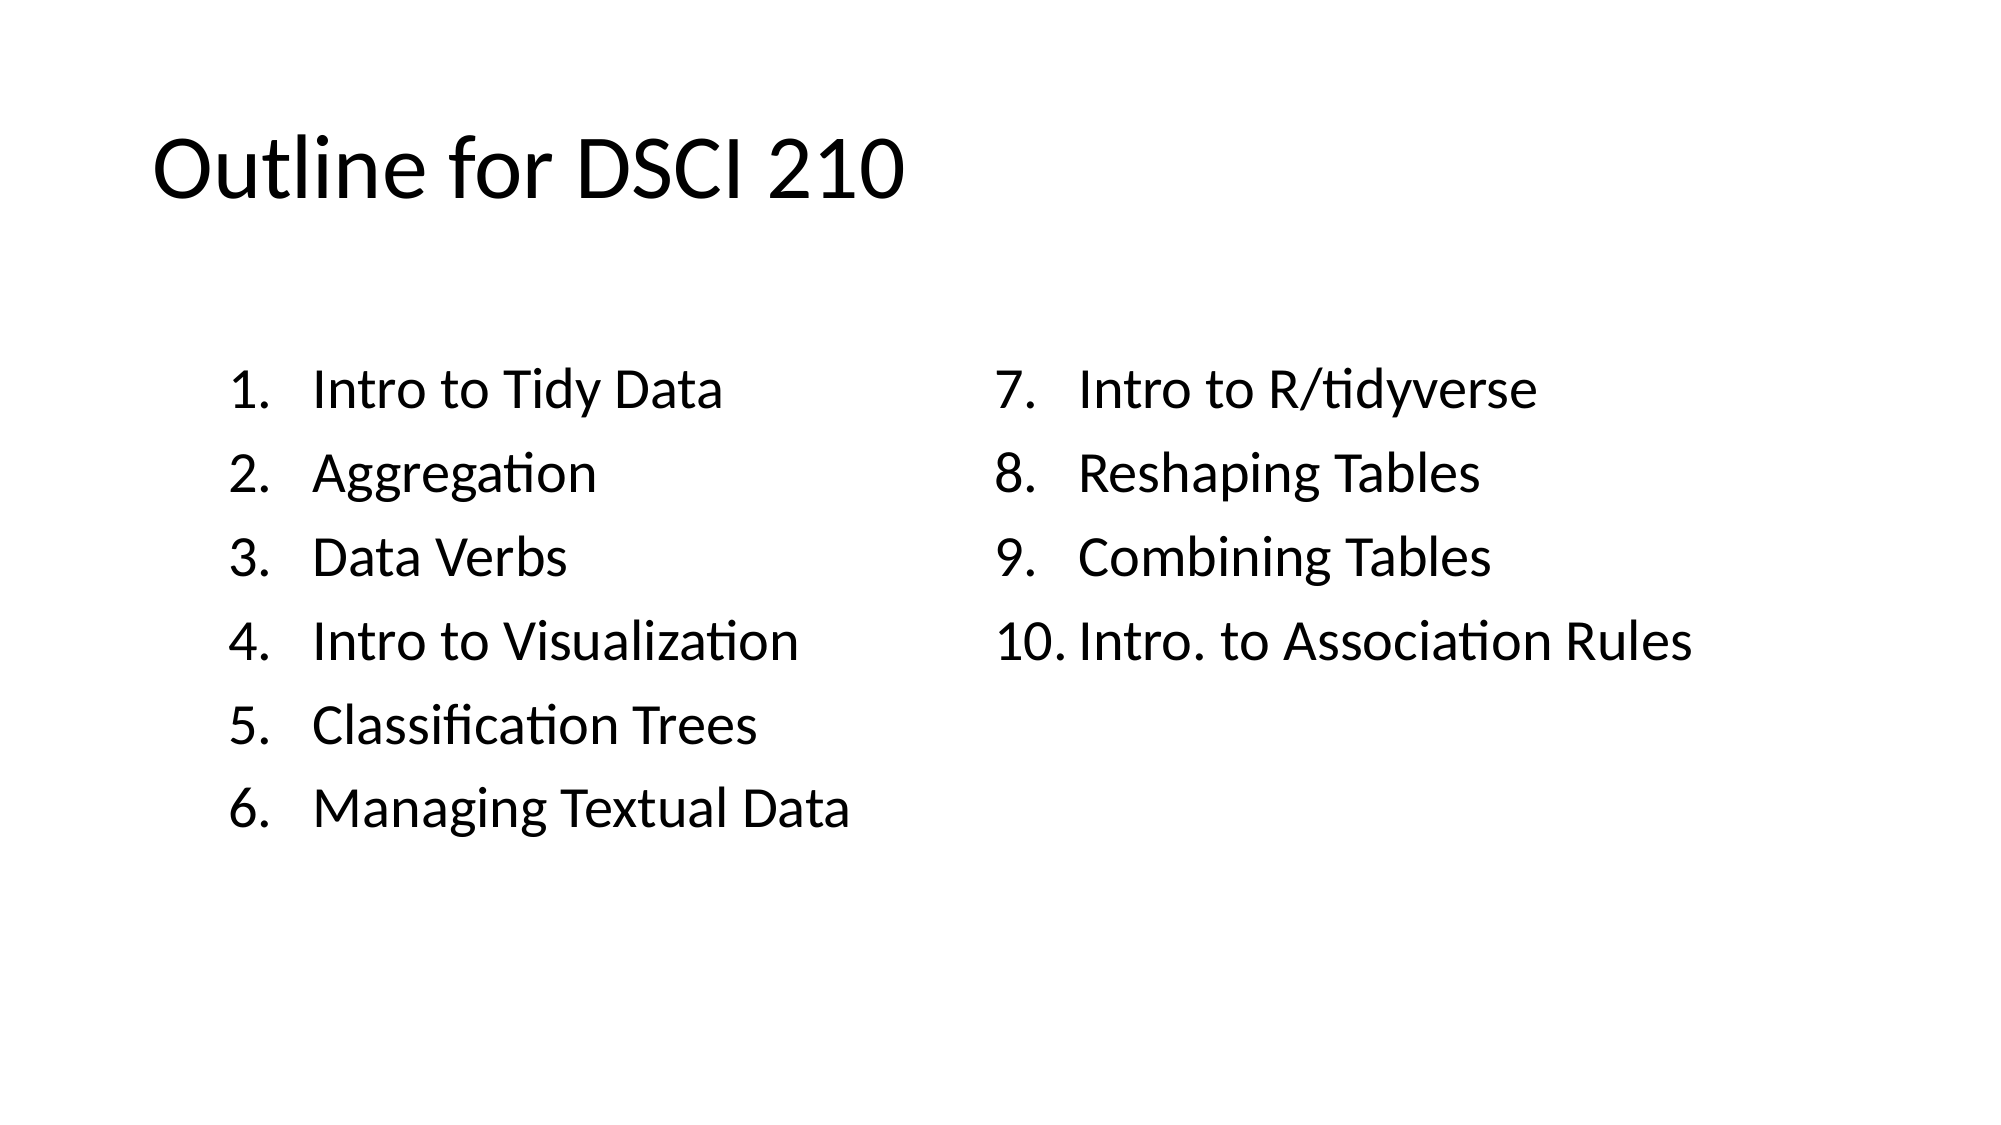

# Outline for DSCI 210
Intro to Tidy Data
Aggregation
Data Verbs
Intro to Visualization
Classification Trees
Managing Textual Data
Intro to R/tidyverse
Reshaping Tables
Combining Tables
Intro. to Association Rules